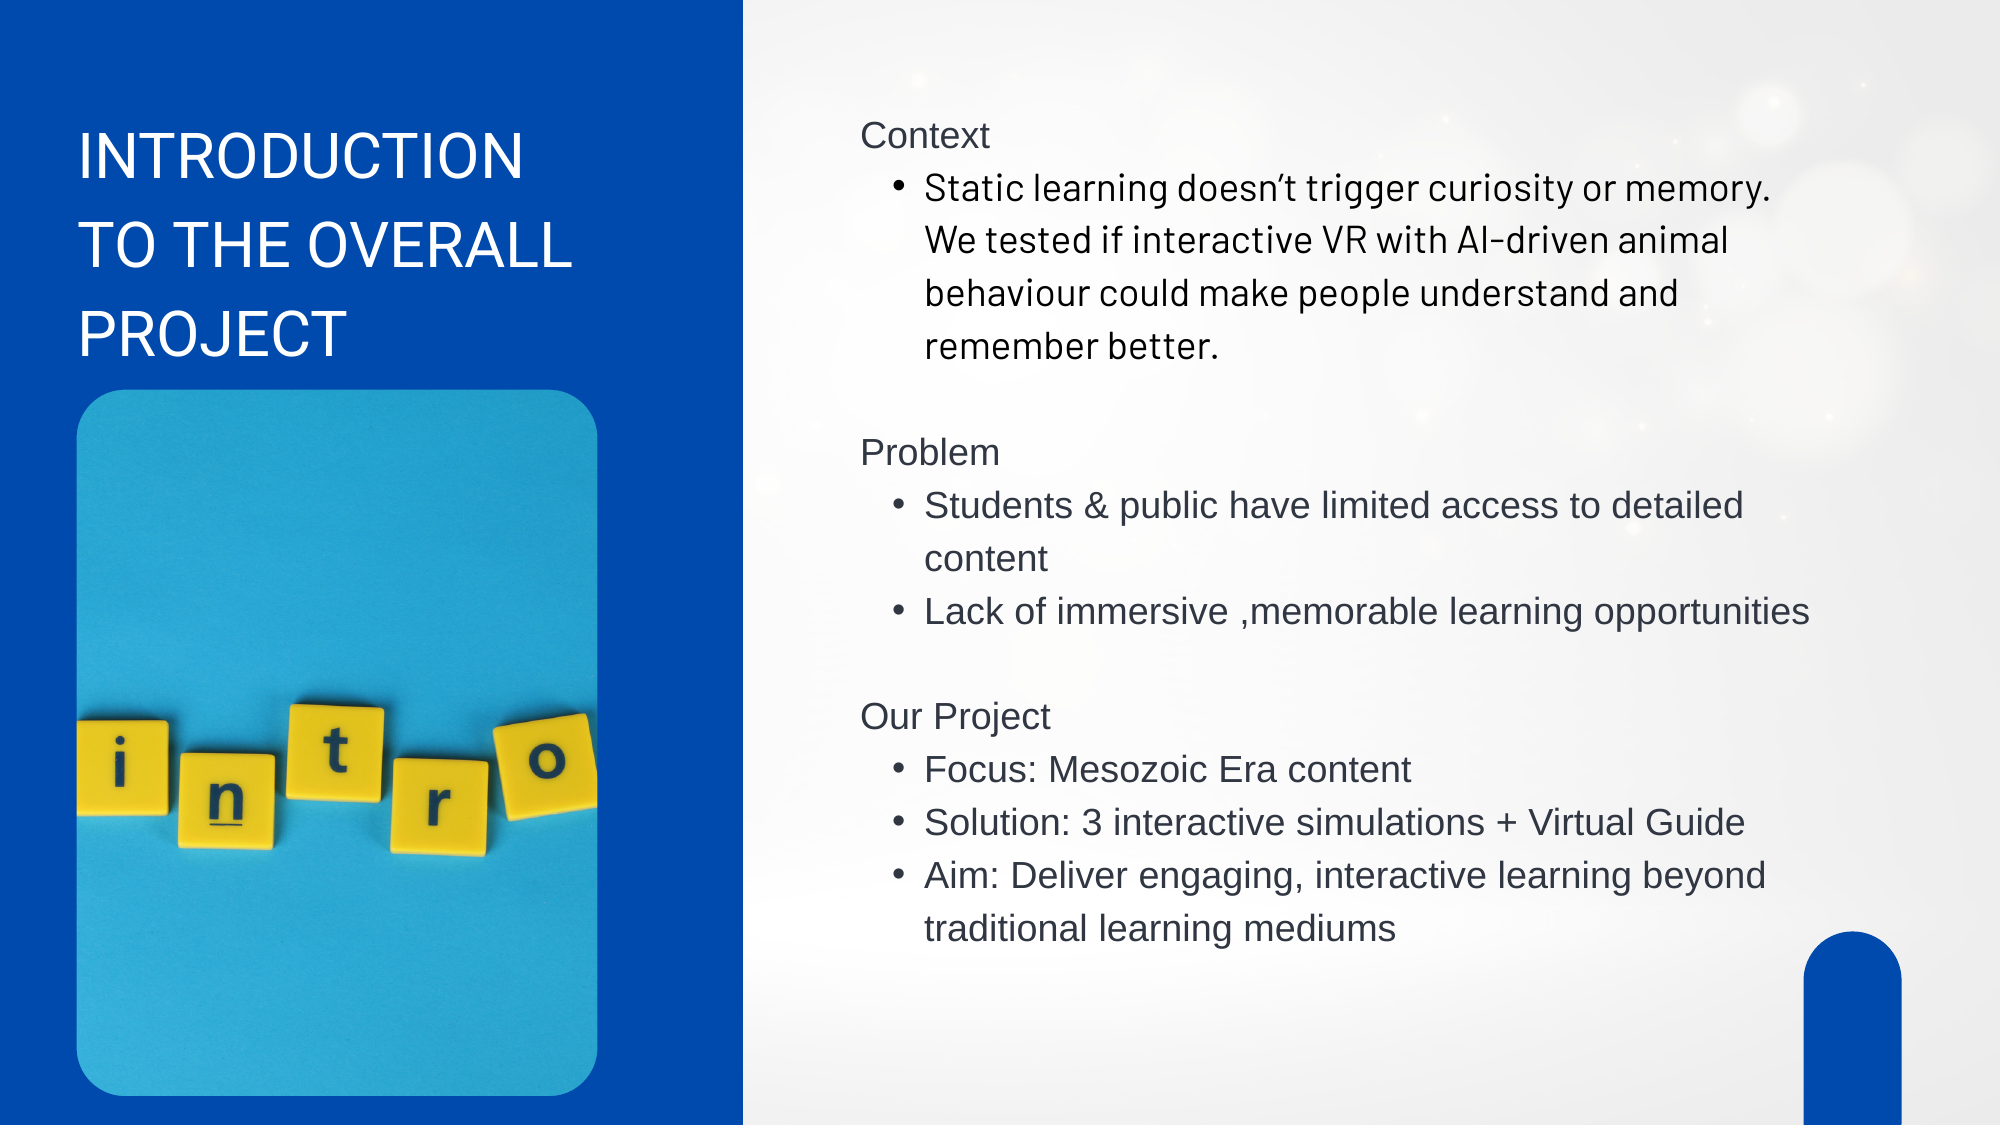

INTRODUCTION TO THE OVERALL PROJECT
Context
Static learning doesn’t trigger curiosity or memory.
We tested if interactive VR with AI-driven animal behaviour could make people understand and remember better.

Problem
Students & public have limited access to detailed content
Lack of immersive ,memorable learning opportunities

Our Project
Focus: Mesozoic Era content
Solution: 3 interactive simulations + Virtual Guide
Aim: Deliver engaging, interactive learning beyond traditional learning mediums